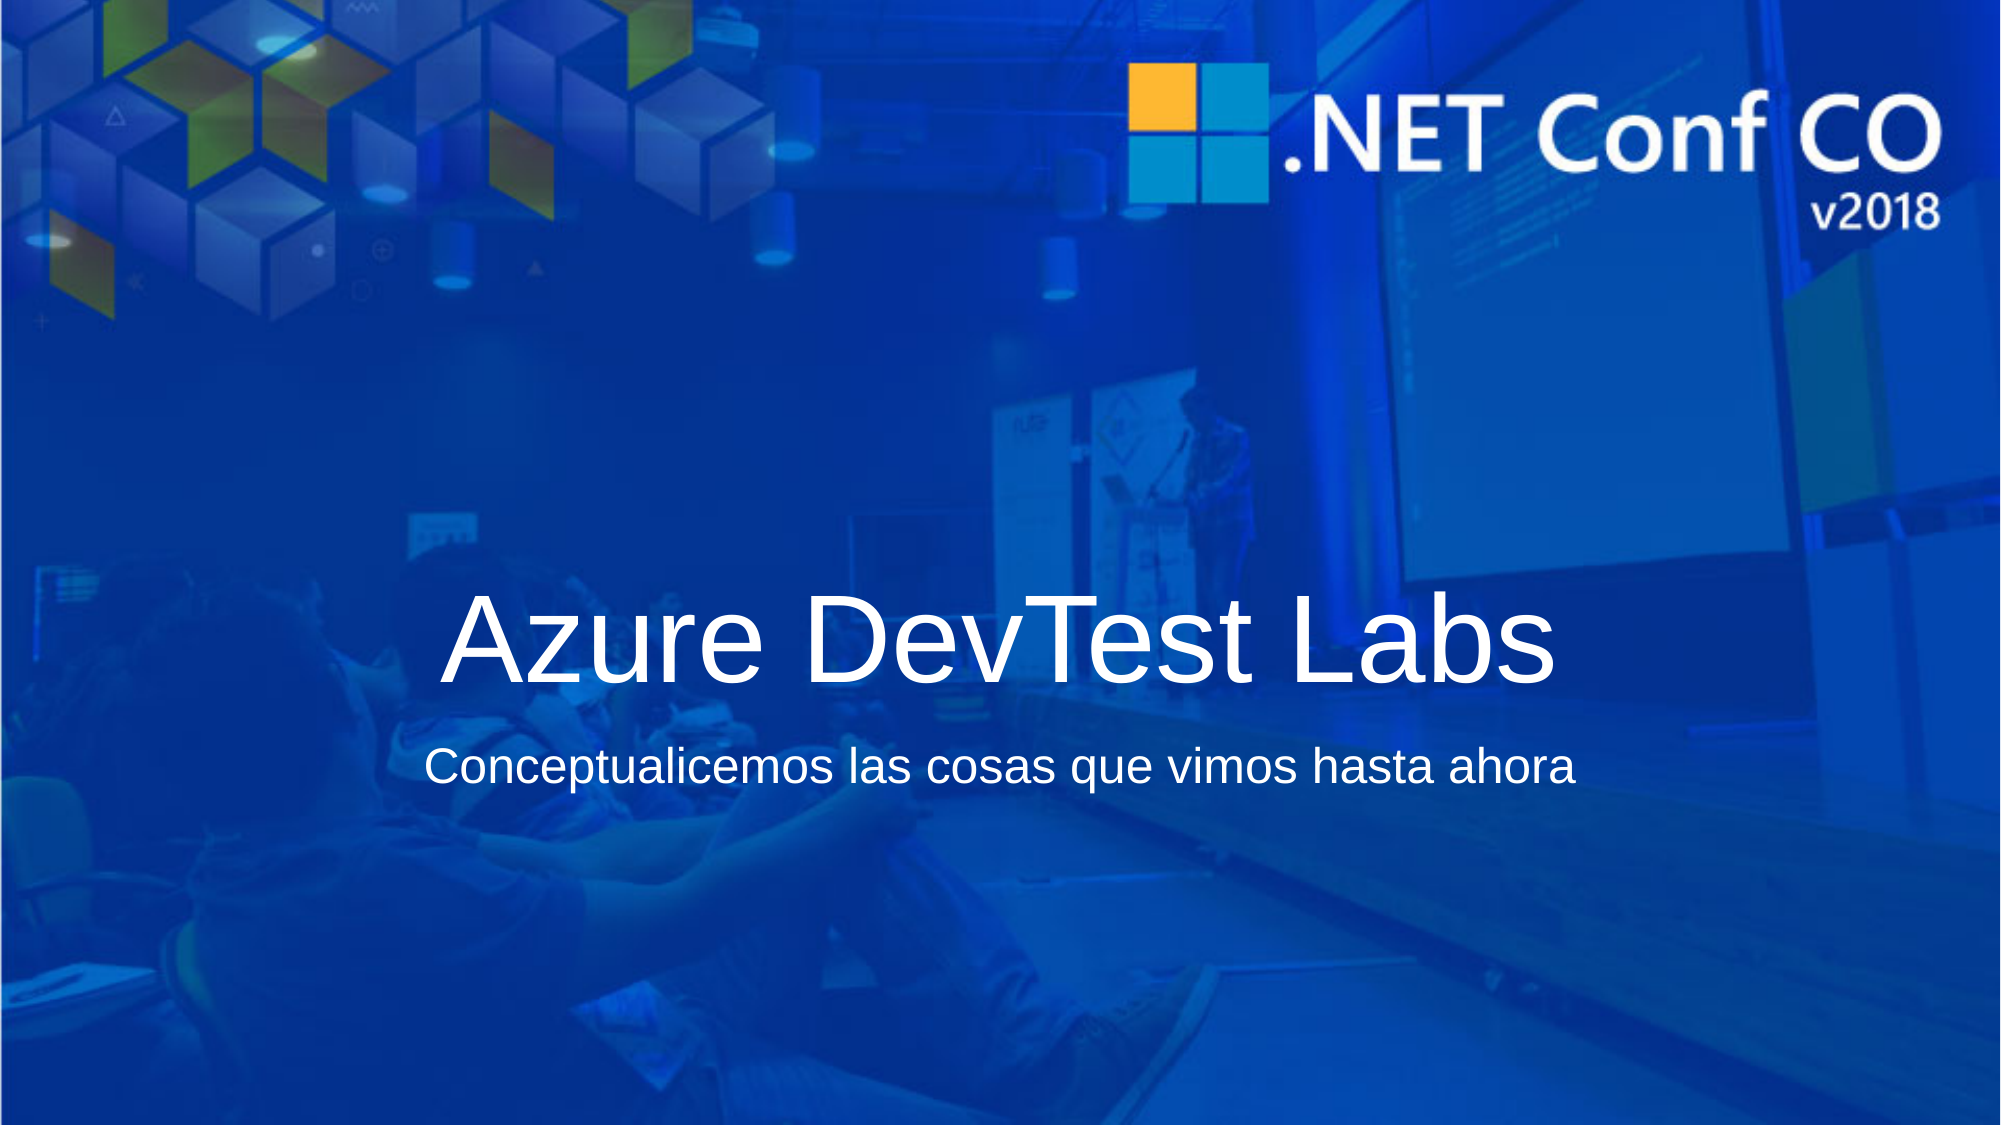

# Azure DevTest Labs
Conceptualicemos las cosas que vimos hasta ahora